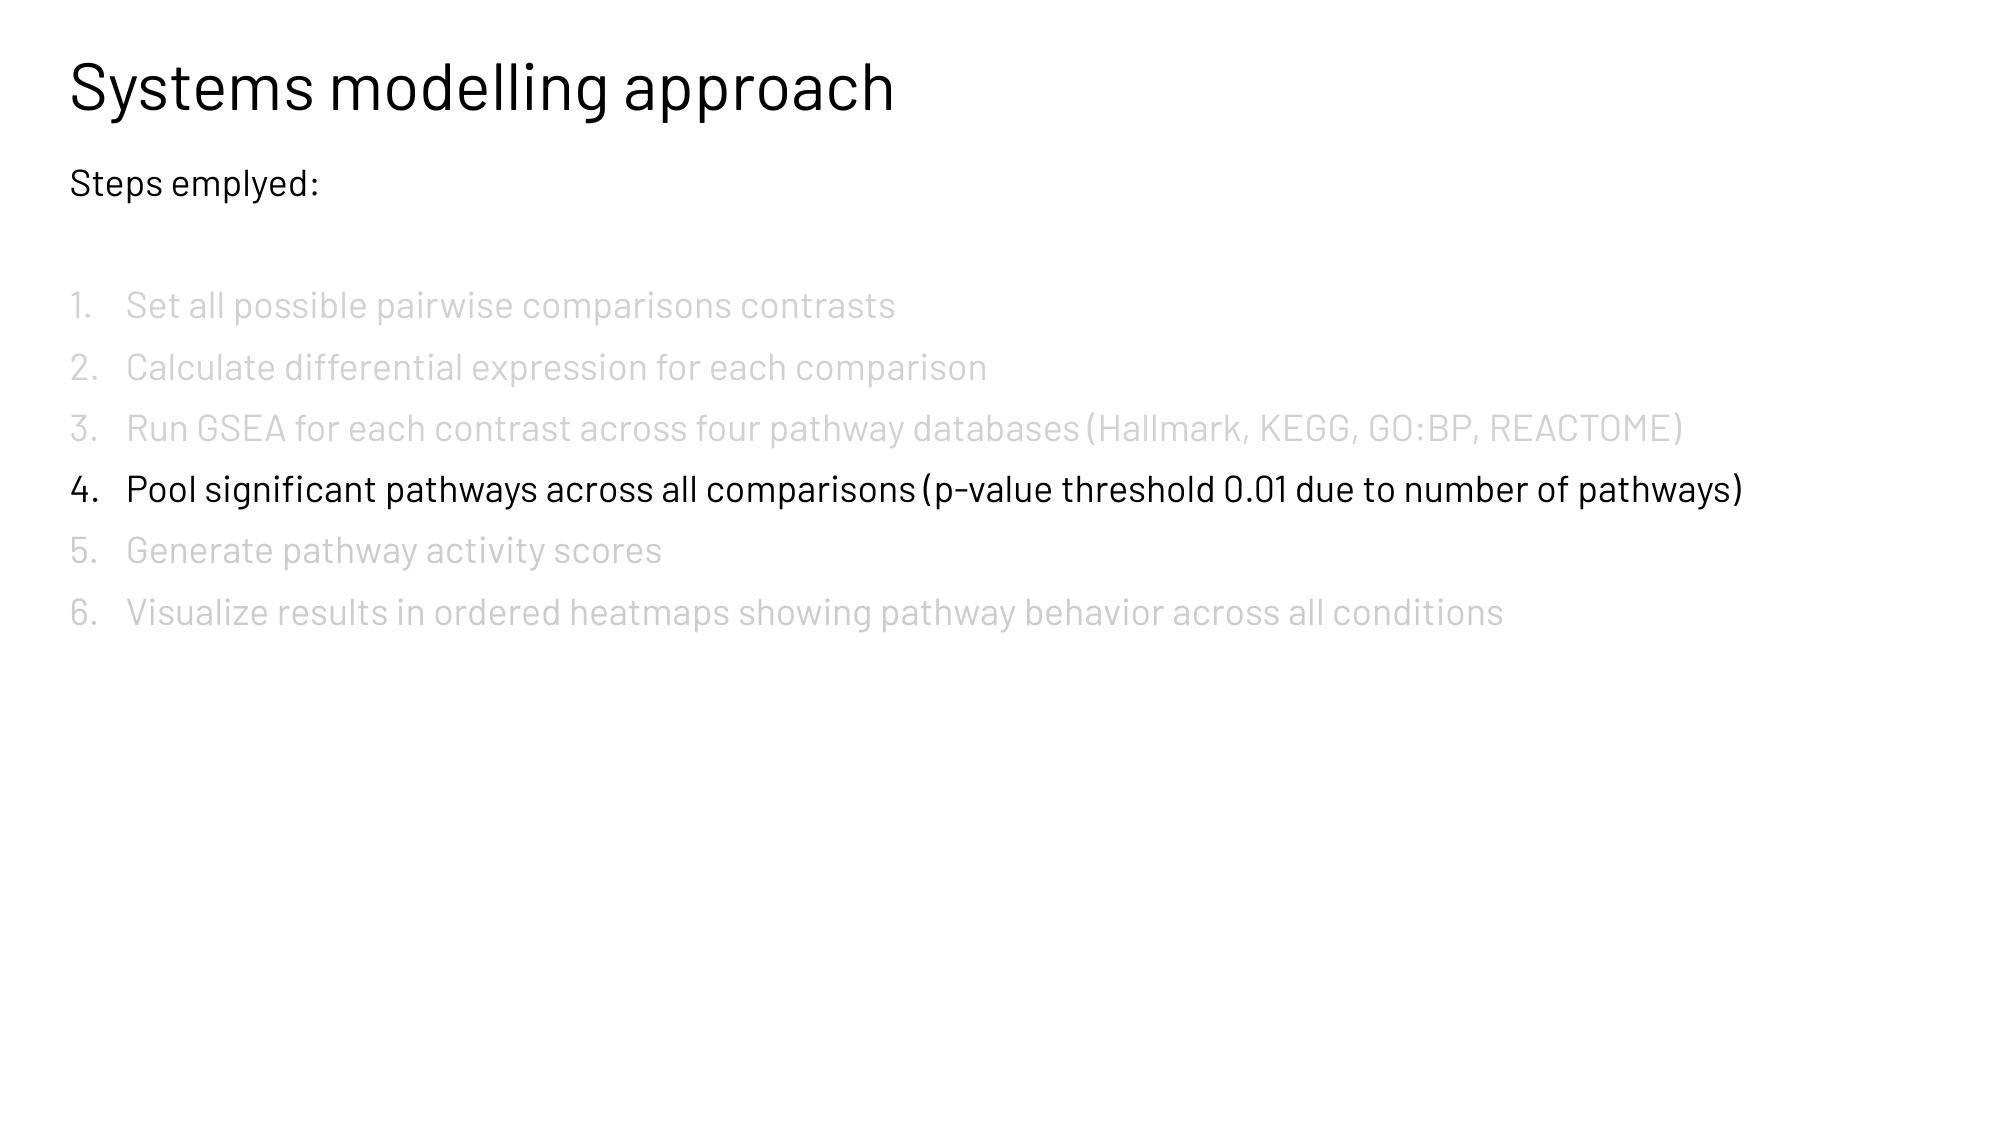

# Systems modelling approach
Steps emplyed:

Set all possible pairwise comparisons contrasts
Calculate differential expression for each comparison
Run GSEA for each contrast across four pathway databases (Hallmark, KEGG, GO:BP, REACTOME)
Pool significant pathways across all comparisons (p-value threshold 0.01 due to number of pathways)
Generate pathway activity scores
Visualize results in ordered heatmaps showing pathway behavior across all conditions